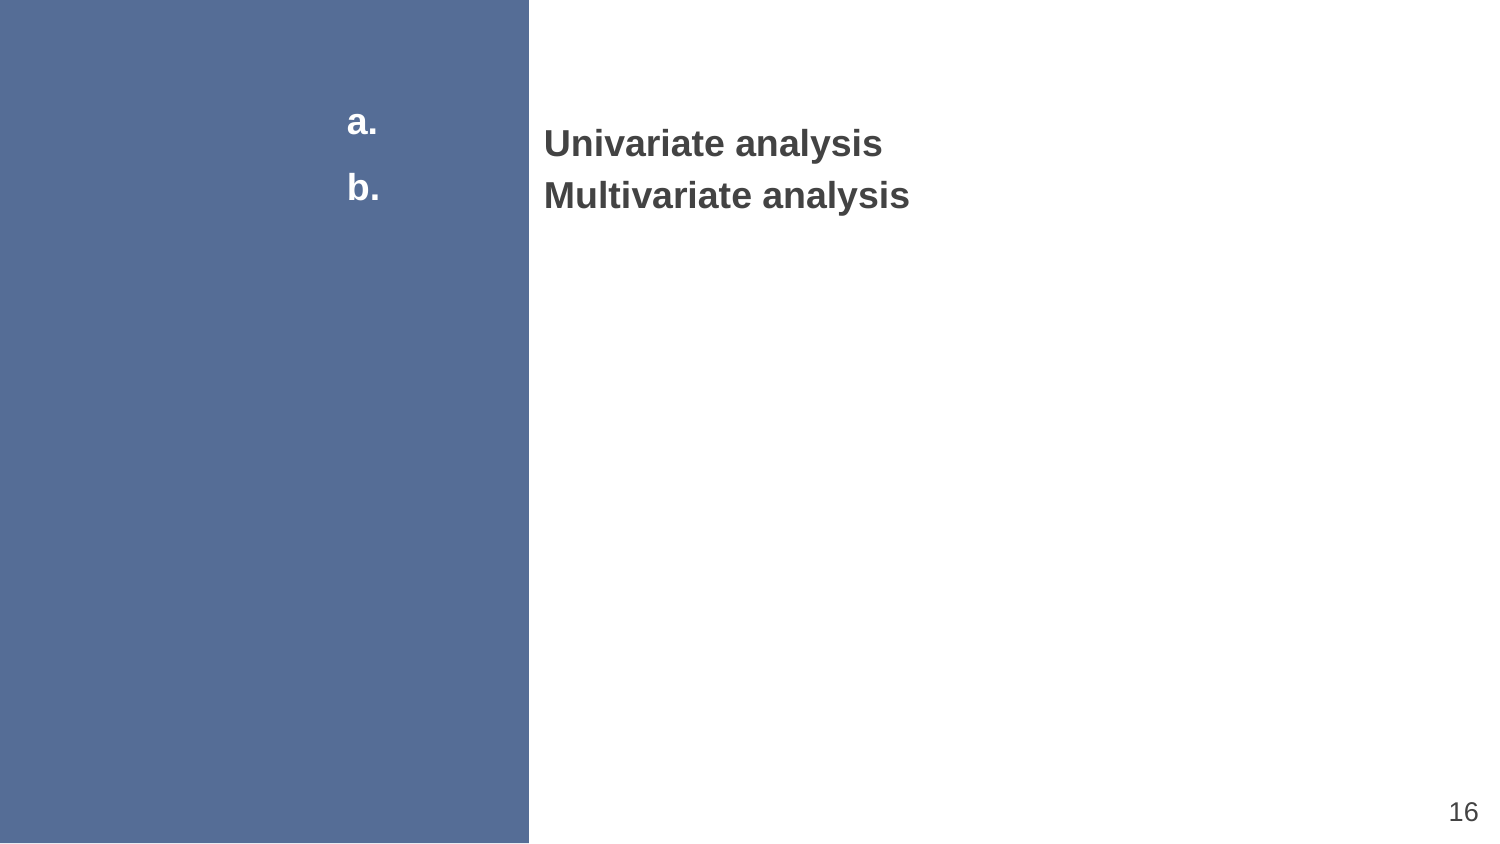

Univariate analysis
Multivariate analysis

a.
b.

16